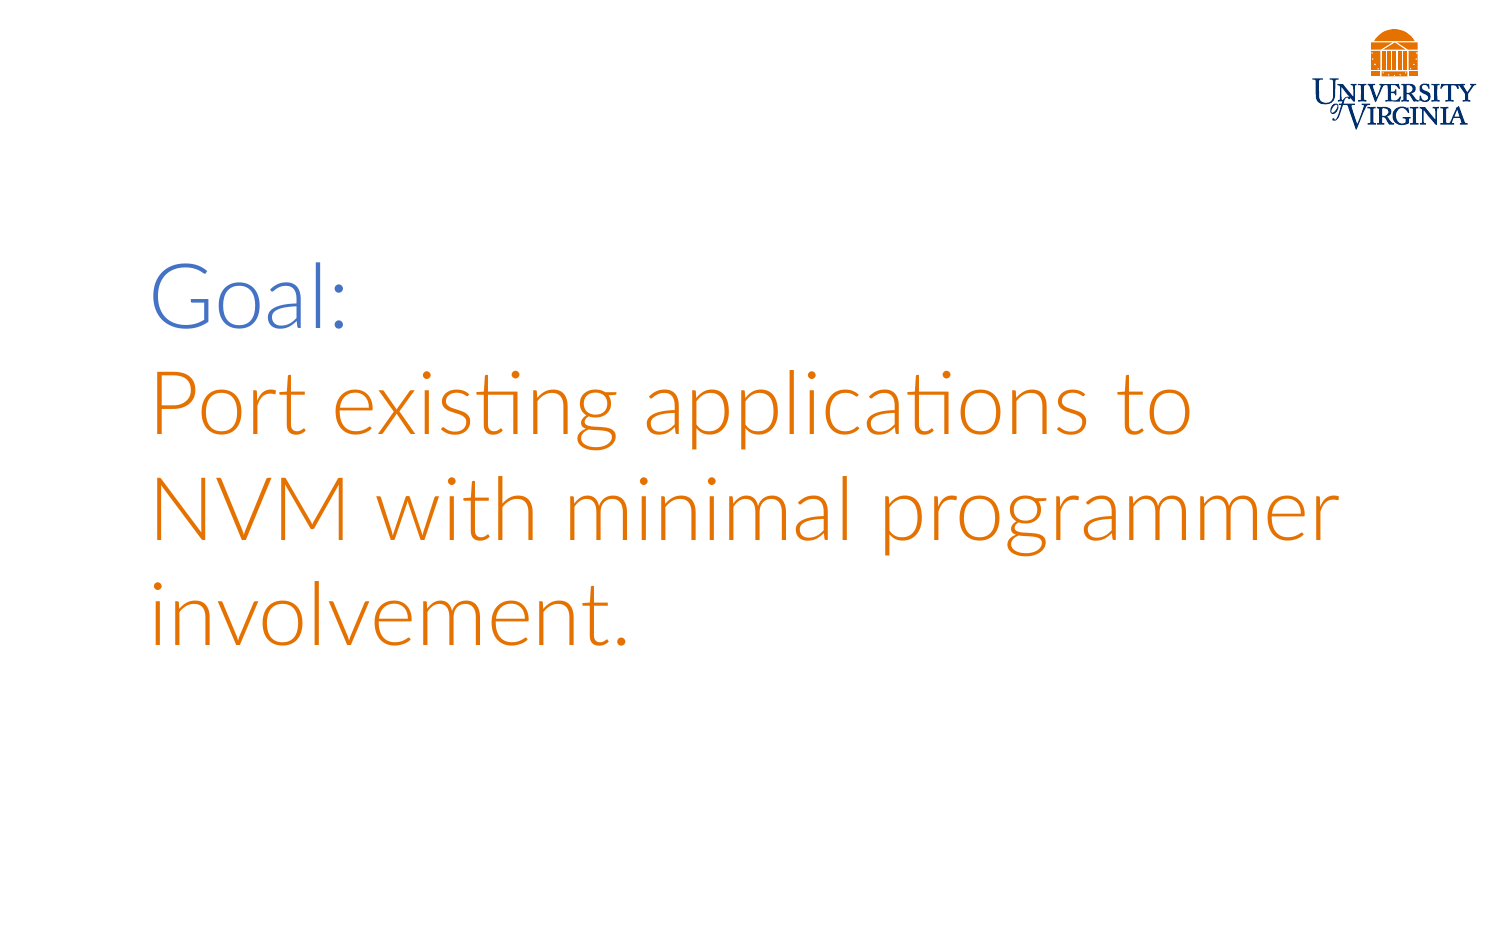

Goal:
Port existing applications to NVM with minimal programmer involvement.